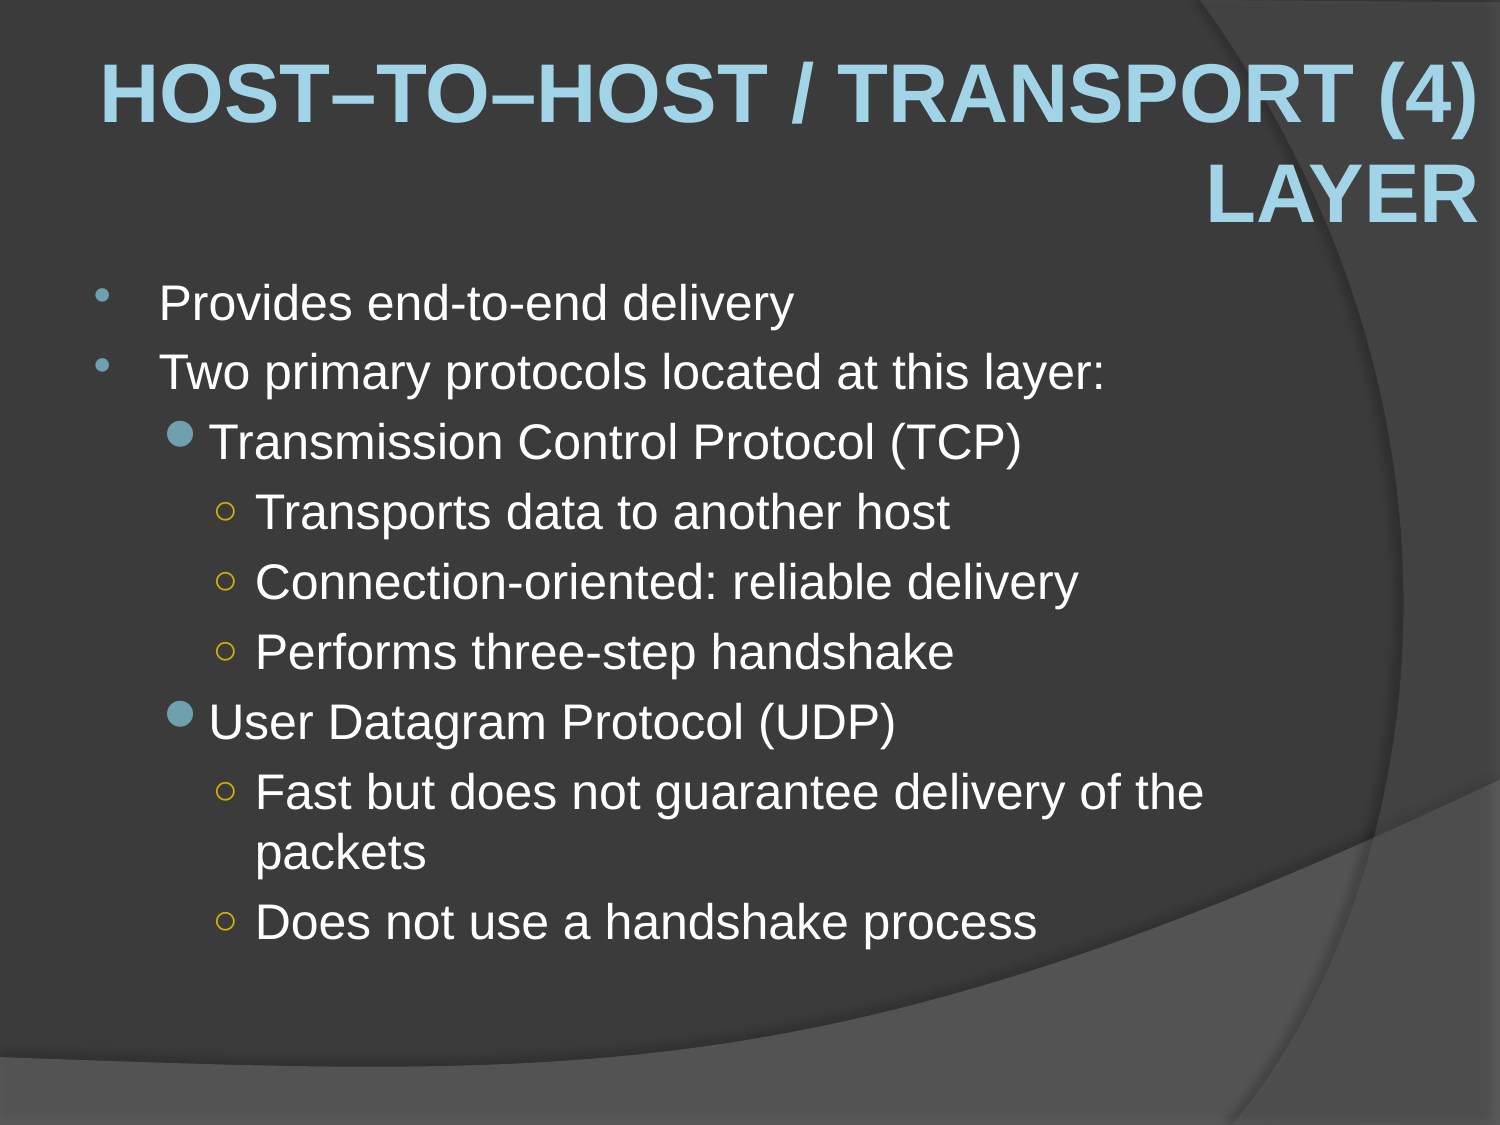

# Host–to–Host / Transport (4) Layer
Provides end-to-end delivery
Two primary protocols located at this layer:
Transmission Control Protocol (TCP)
Transports data to another host
Connection-oriented: reliable delivery
Performs three-step handshake
User Datagram Protocol (UDP)
Fast but does not guarantee delivery of the packets
Does not use a handshake process